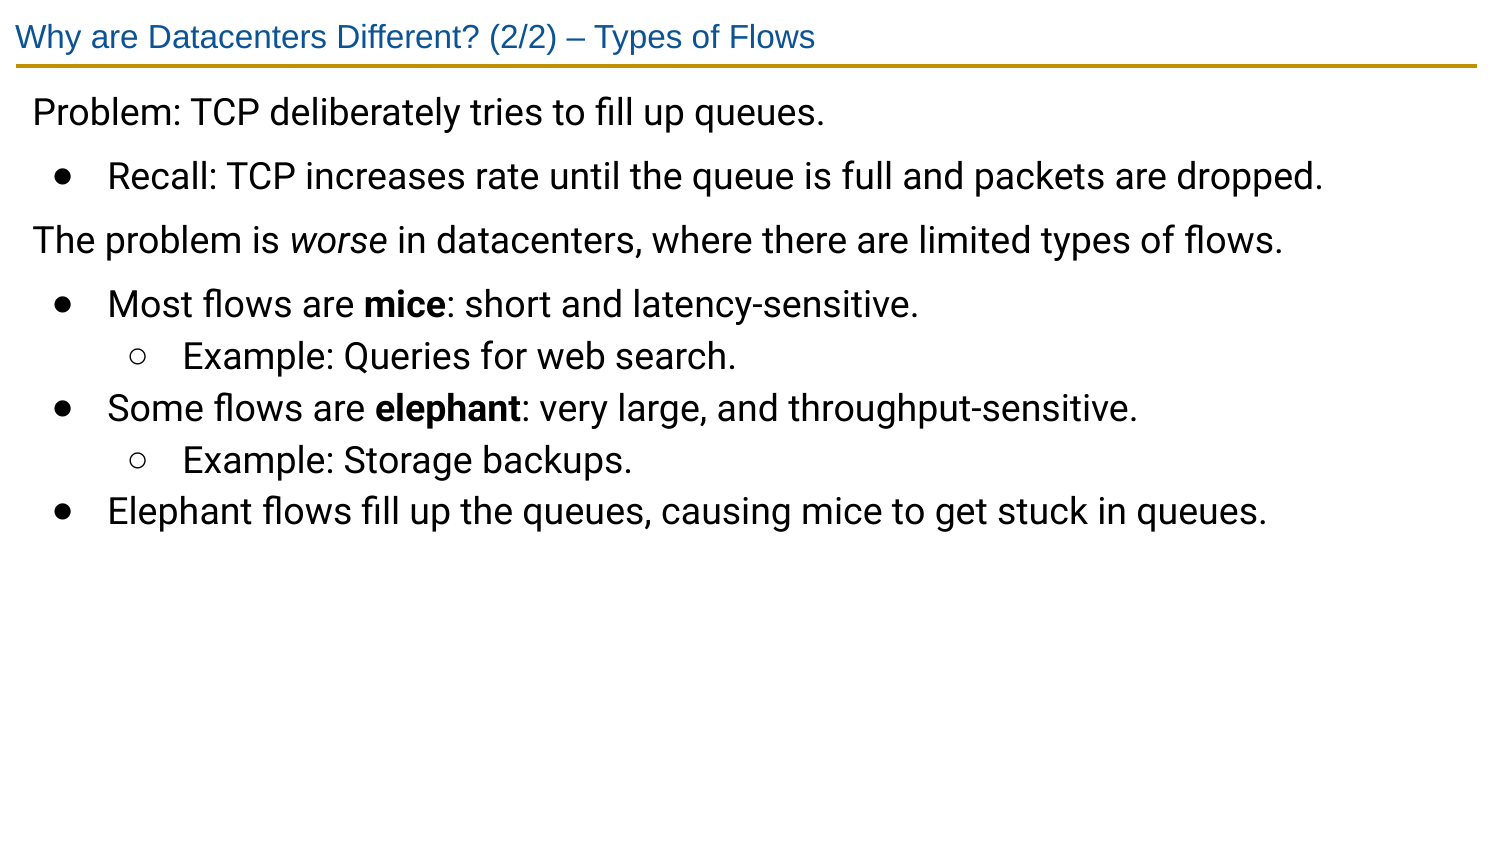

# Why are Datacenters Different? (2/2) – Types of Flows
Problem: TCP deliberately tries to fill up queues.
Recall: TCP increases rate until the queue is full and packets are dropped.
The problem is worse in datacenters, where there are limited types of flows.
Most flows are mice: short and latency-sensitive.
Example: Queries for web search.
Some flows are elephant: very large, and throughput-sensitive.
Example: Storage backups.
Elephant flows fill up the queues, causing mice to get stuck in queues.